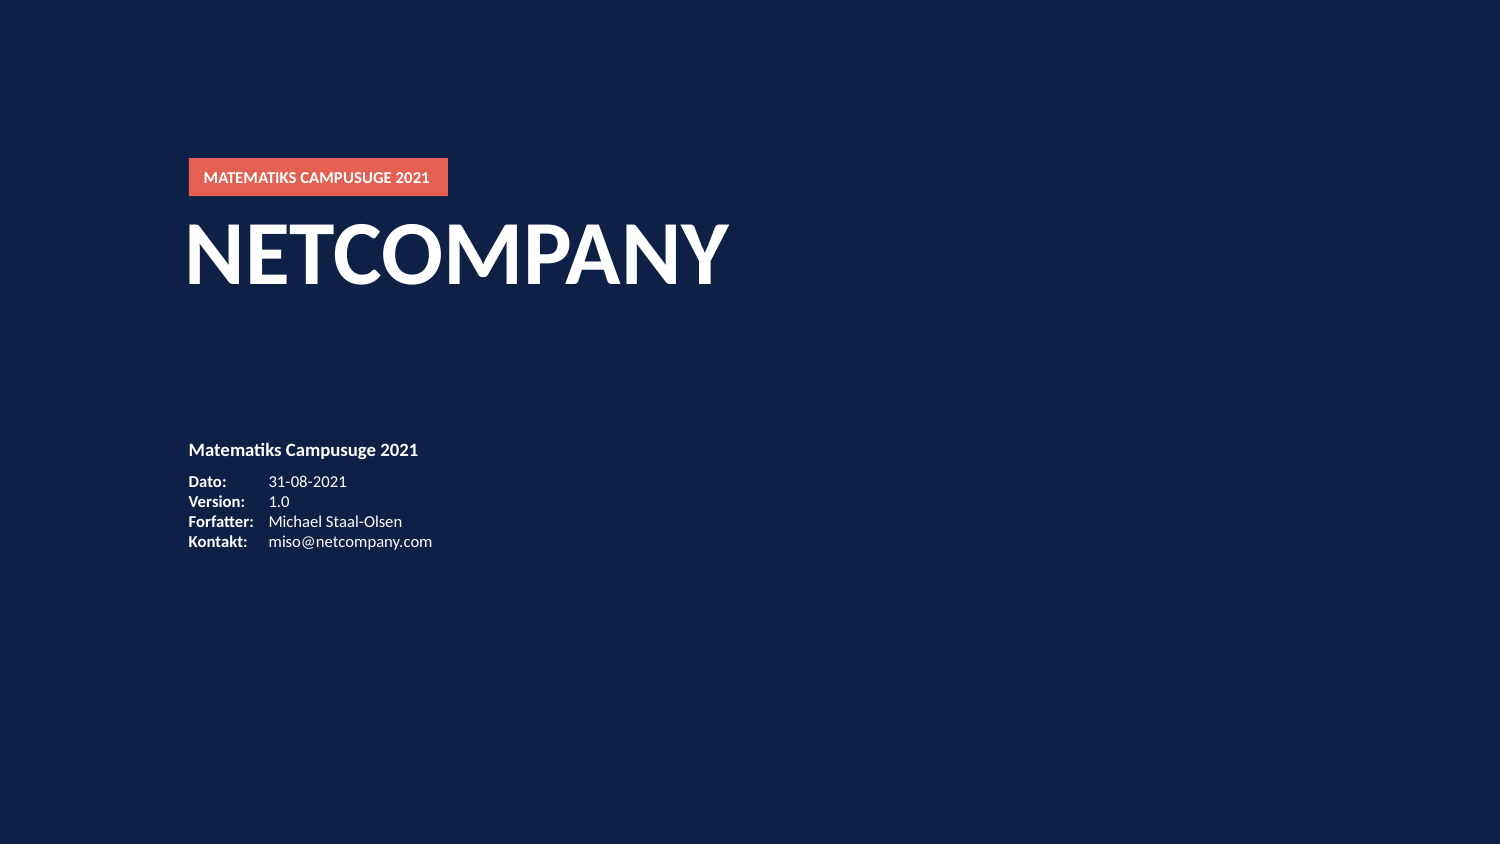

Matematiks CAMPUSUGE 2021
# Netcompany

Matematiks Campusuge 2021
31-08-2021
1.0
Michael Staal-Olsen
miso@netcompany.com